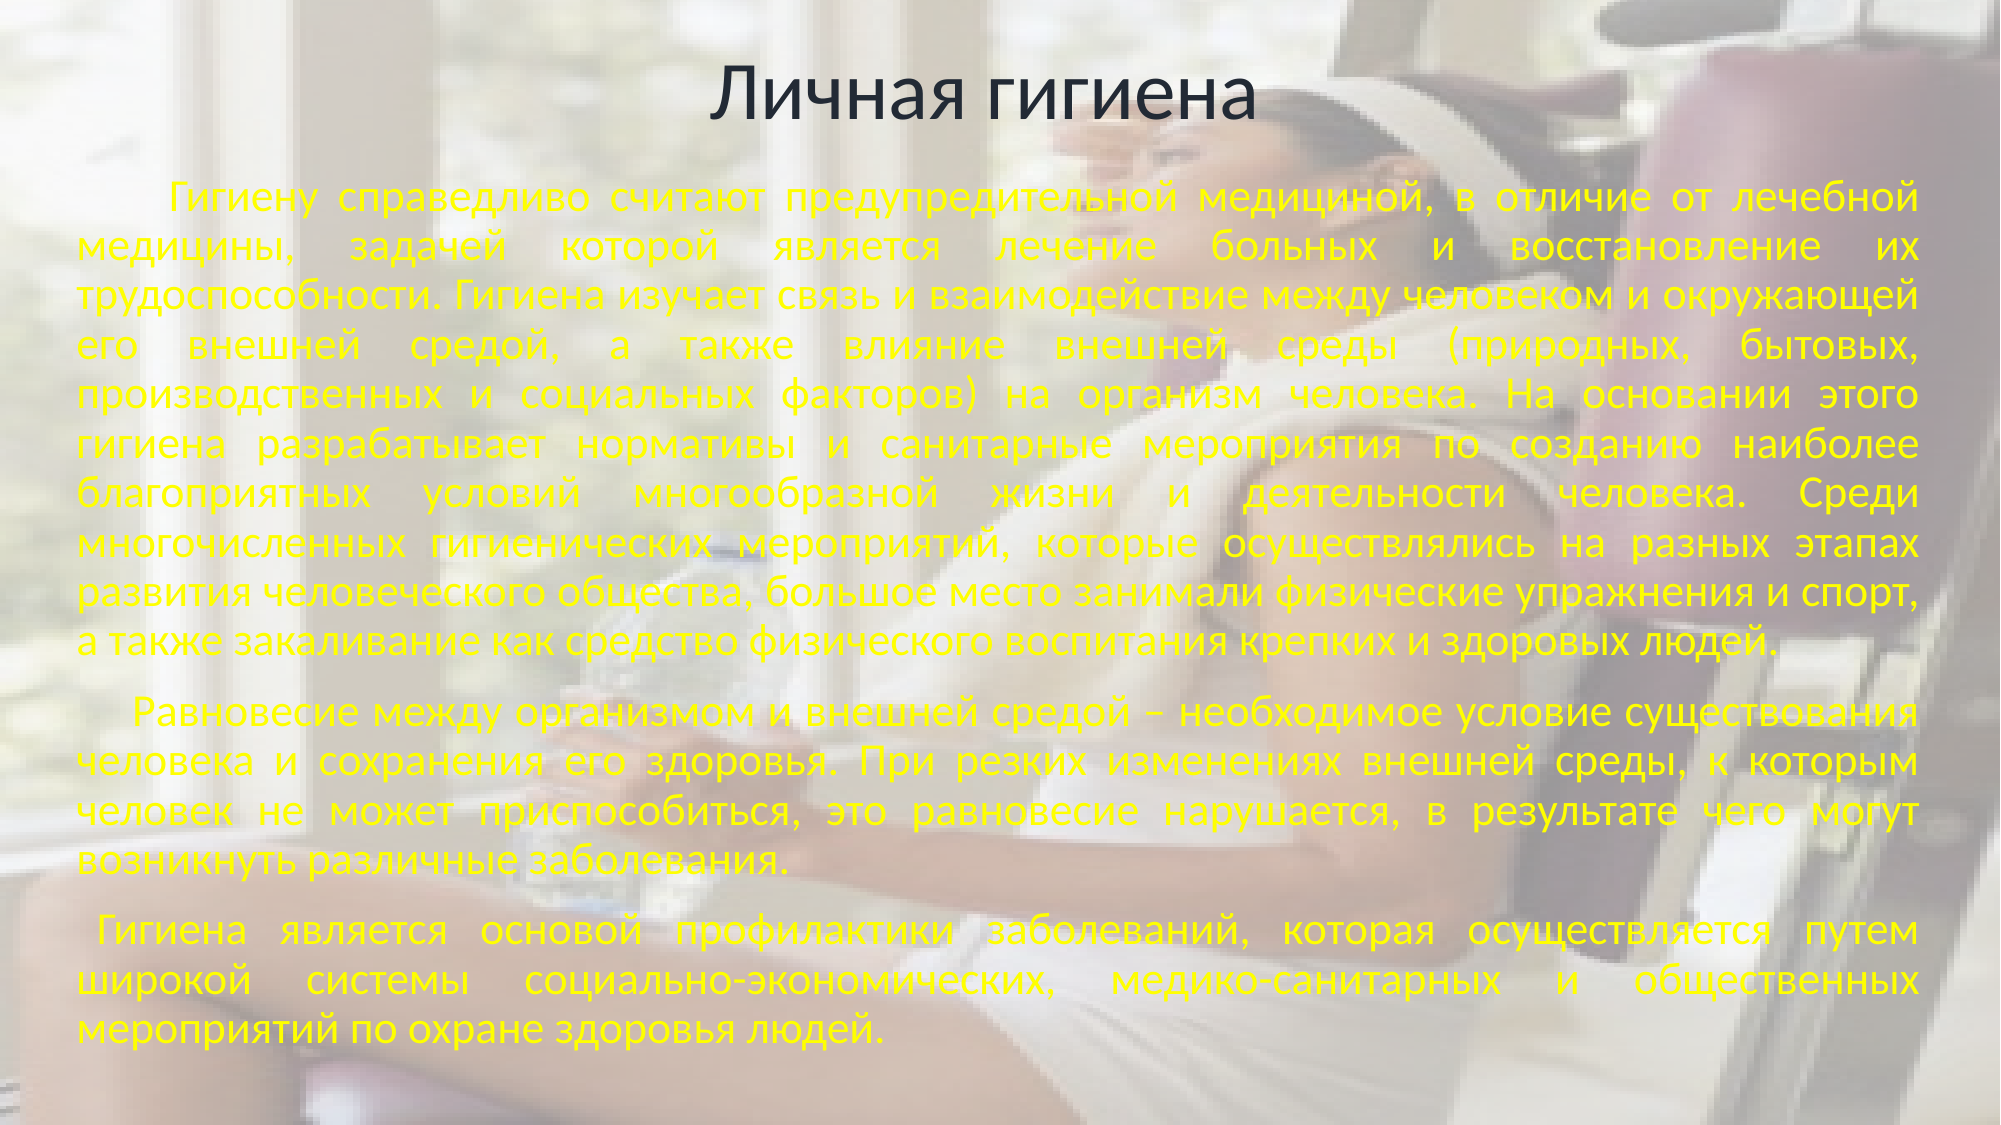

# Личная гигиена
     Гигиену справедливо считают предупредительной медициной, в отличие от лечебной медицины, задачей которой является лечение больных и восстановление их трудоспособности. Гигиена изучает связь и взаимодействие между человеком и окружающей его внешней средой, а также влияние внешней среды (природных, бытовых, производственных и социальных факторов) на организм человека. На основании этого гигиена разрабатывает нормативы и санитарные мероприятия по созданию наиболее благоприятных условий многообразной жизни и деятельности человека. Среди многочисленных гигиенических мероприятий, которые осуществлялись на разных этапах развития человеческого общества, большое место занимали физические упражнения и спорт, а также закаливание как средство физического воспитания крепких и здоровых людей.
     Равновесие между организмом и внешней средой – необходимое условие существования человека и сохранения его здоровья. При резких изменениях внешней среды, к которым человек не может приспособиться, это равновесие нарушается, в результате чего могут возникнуть различные заболевания.
  Гигиена является основой профилактики заболеваний, которая осуществляется путем широкой системы социально-экономических, медико-санитарных и общественных мероприятий по охране здоровья людей.